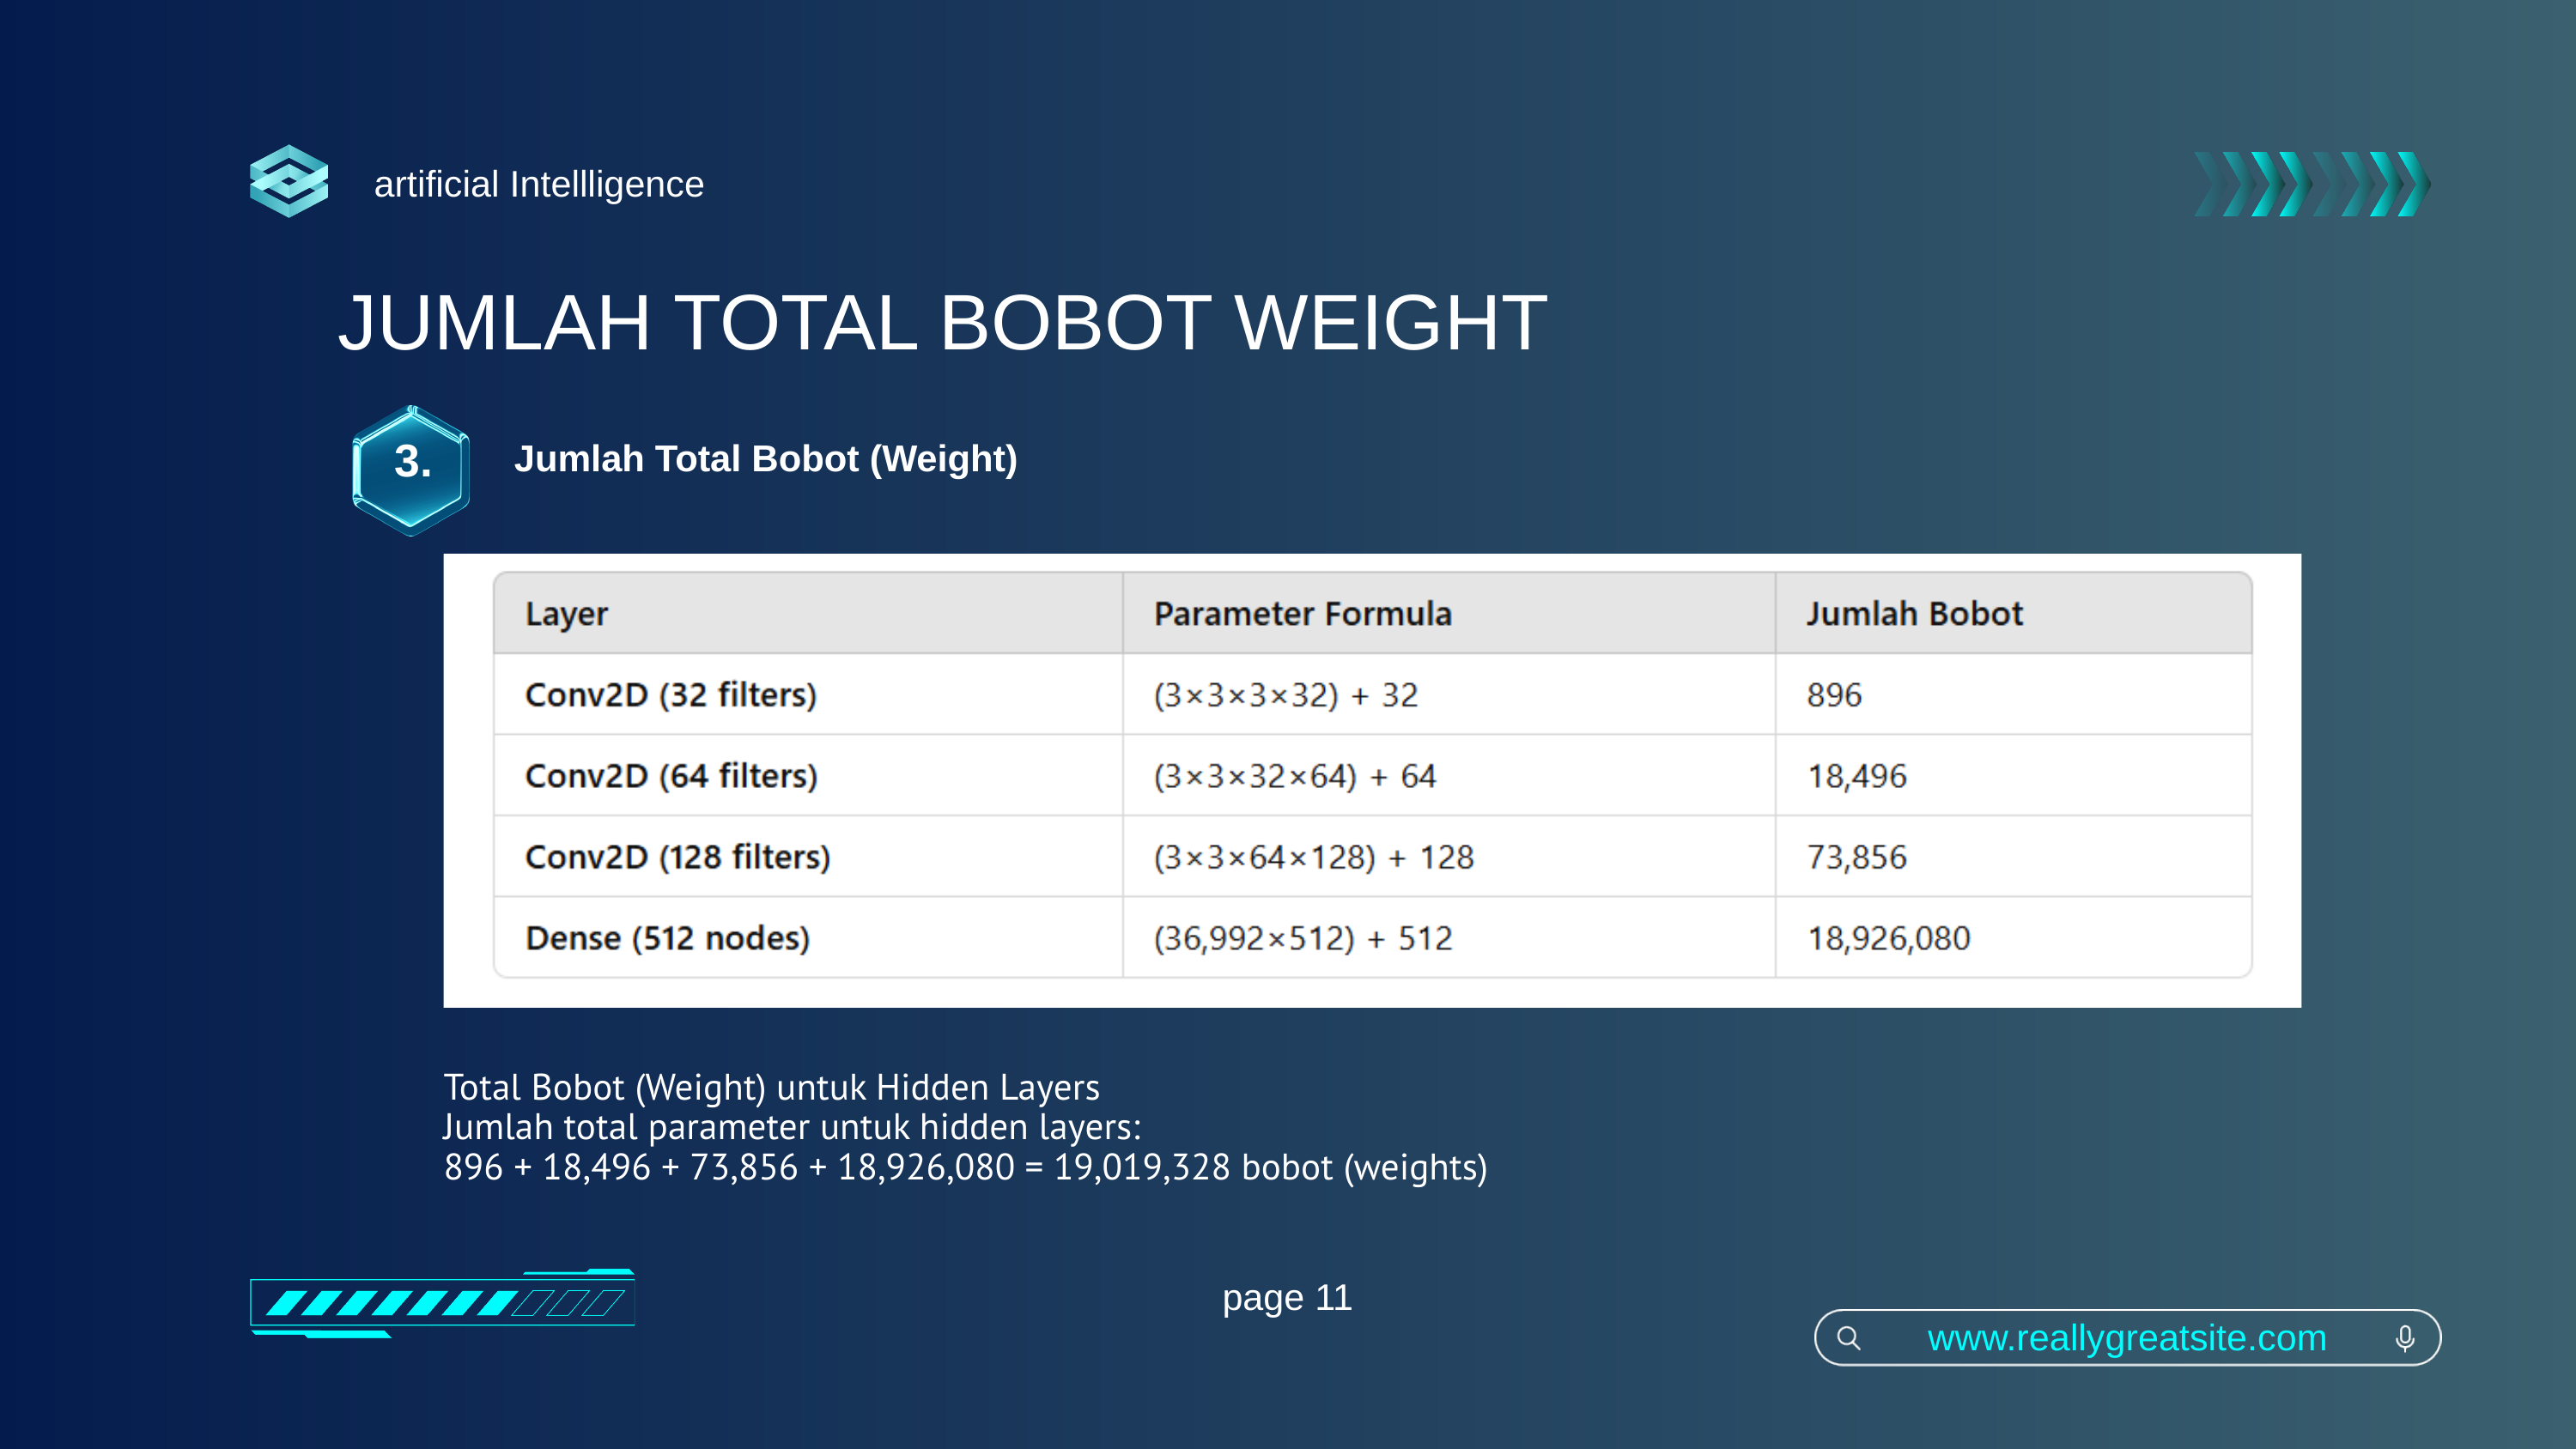

artificial Intellligence
JUMLAH TOTAL BOBOT WEIGHT

3.
Jumlah Total Bobot (Weight)

Total Bobot (Weight) untuk Hidden Layers
Jumlah total parameter untuk hidden layers:
896 + 18,496 + 73,856 + 18,926,080 = 19,019,328 bobot (weights)

page 11

www.reallygreatsite.com